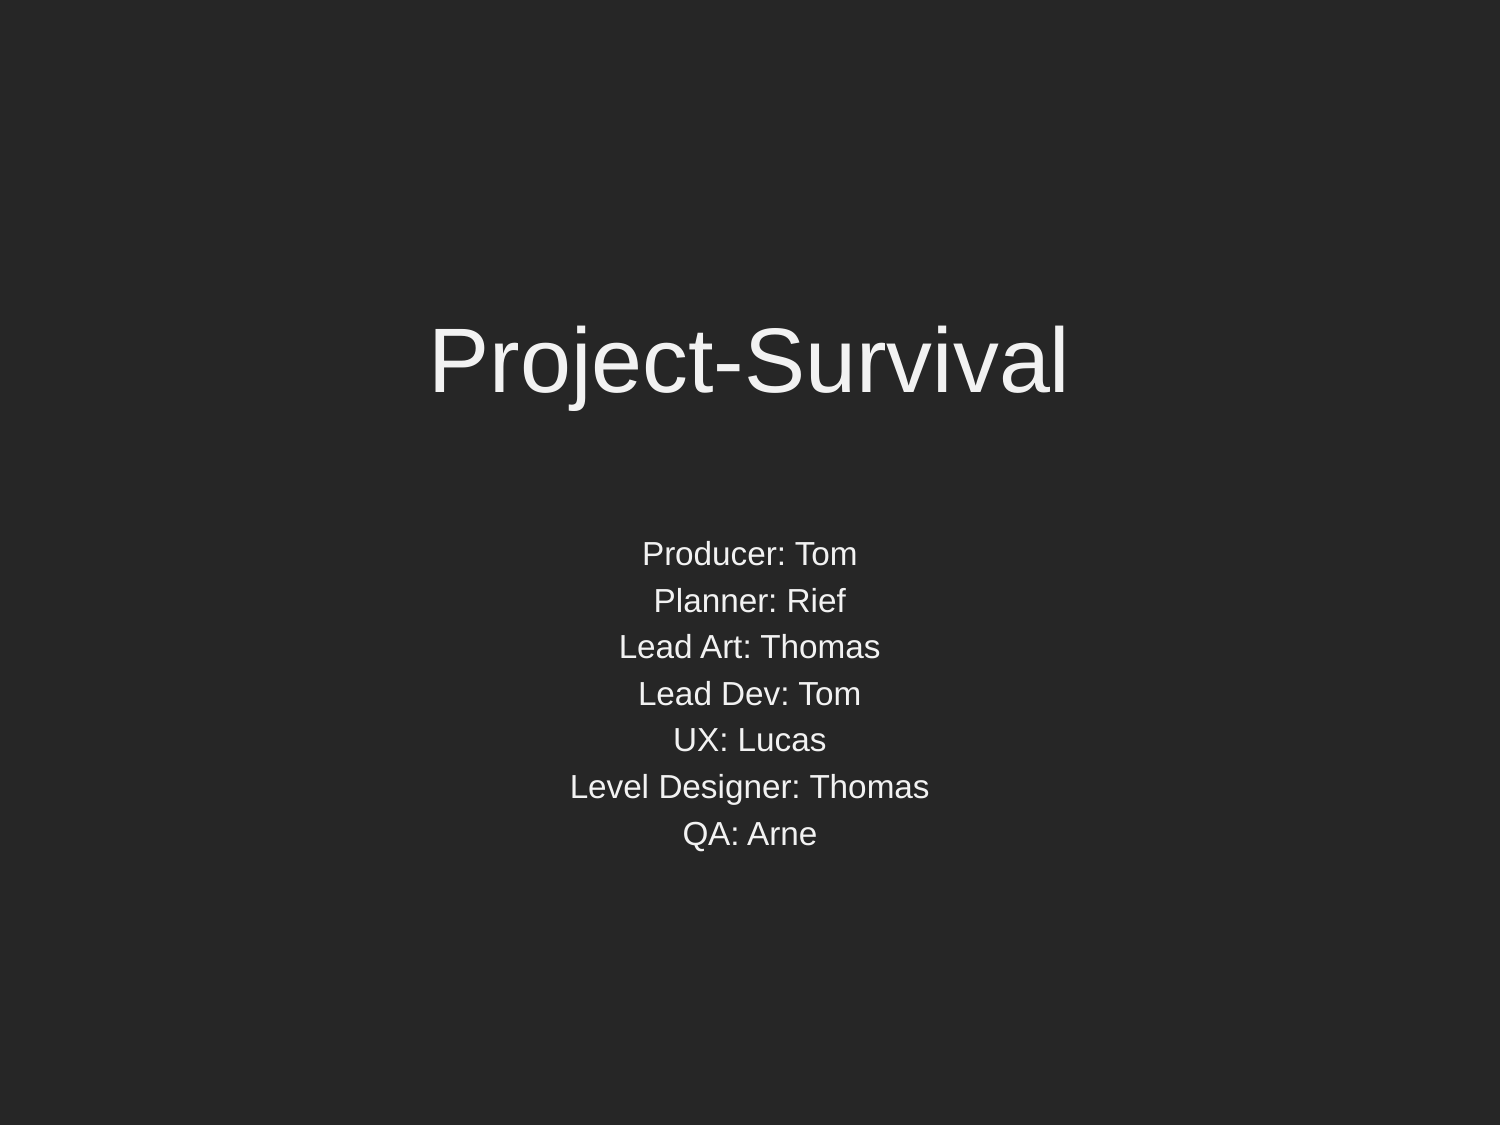

# Project-Survival
Producer: Tom
Planner: Rief
Lead Art: Thomas
Lead Dev: Tom
UX: Lucas
Level Designer: Thomas
QA: Arne